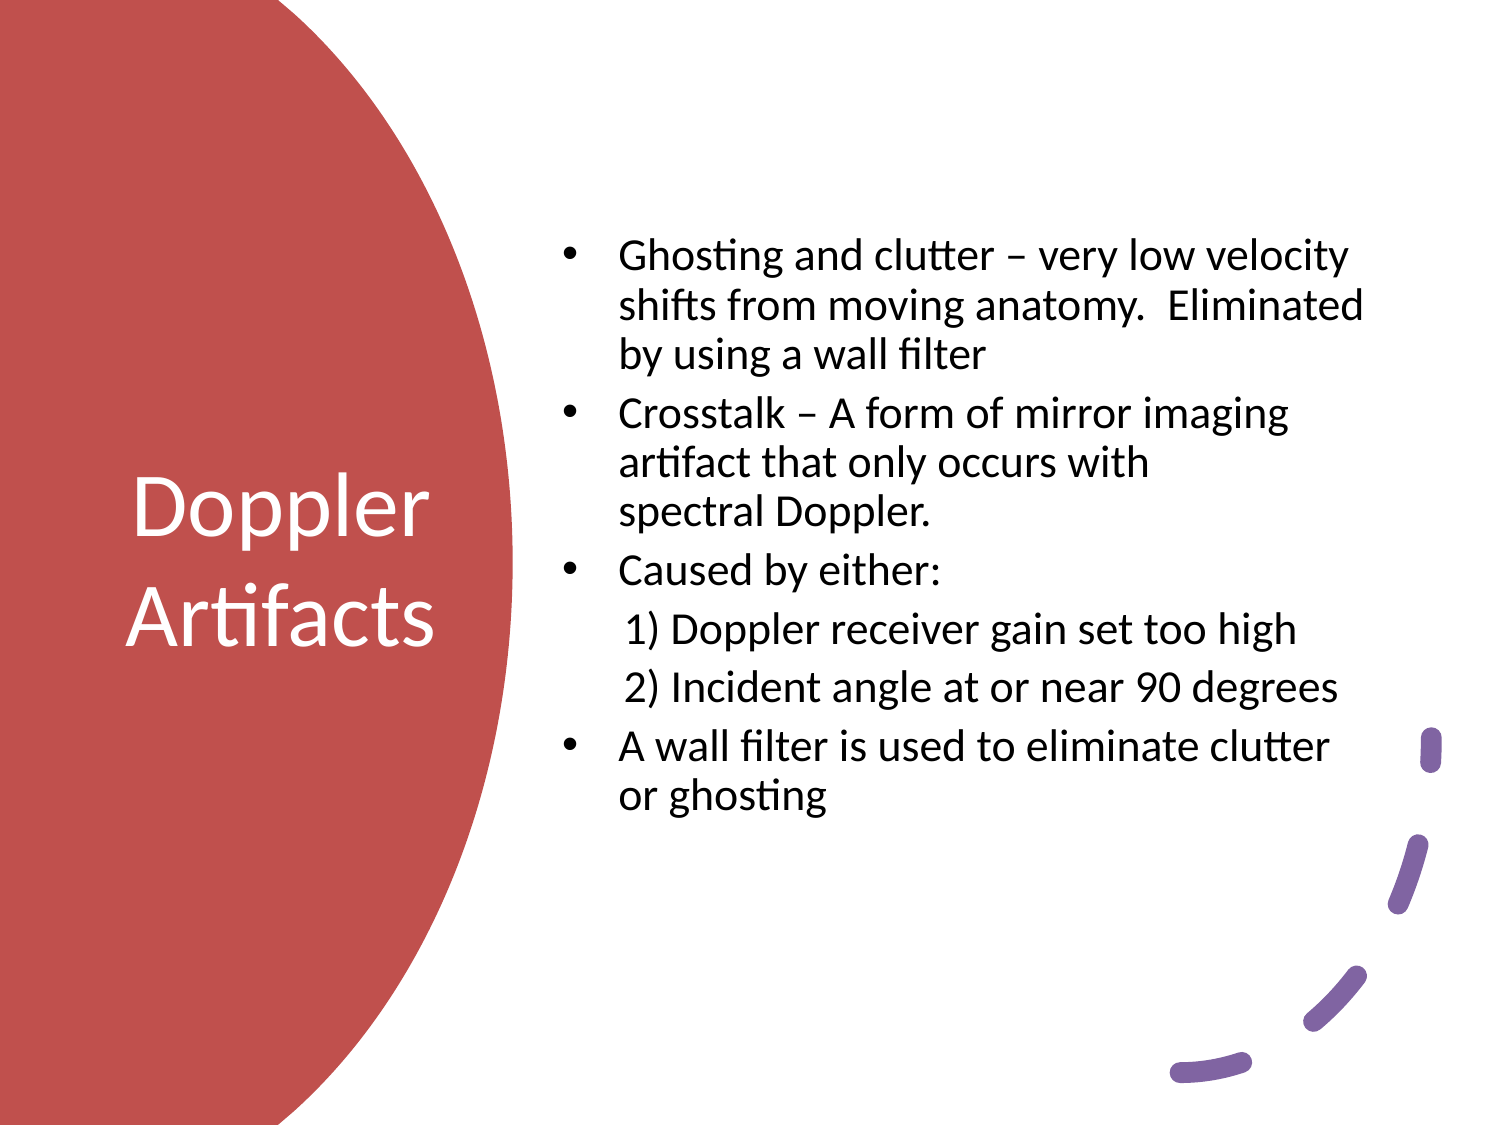

Ghosting and clutter – very low velocity shifts from moving anatomy.  Eliminated by using a wall filter
Crosstalk – A form of mirror imaging artifact that only occurs with spectral Doppler.
Caused by either:
      1) Doppler receiver gain set too high
      2) Incident angle at or near 90 degrees
A wall filter is used to eliminate clutter or ghosting

# Doppler Artifacts